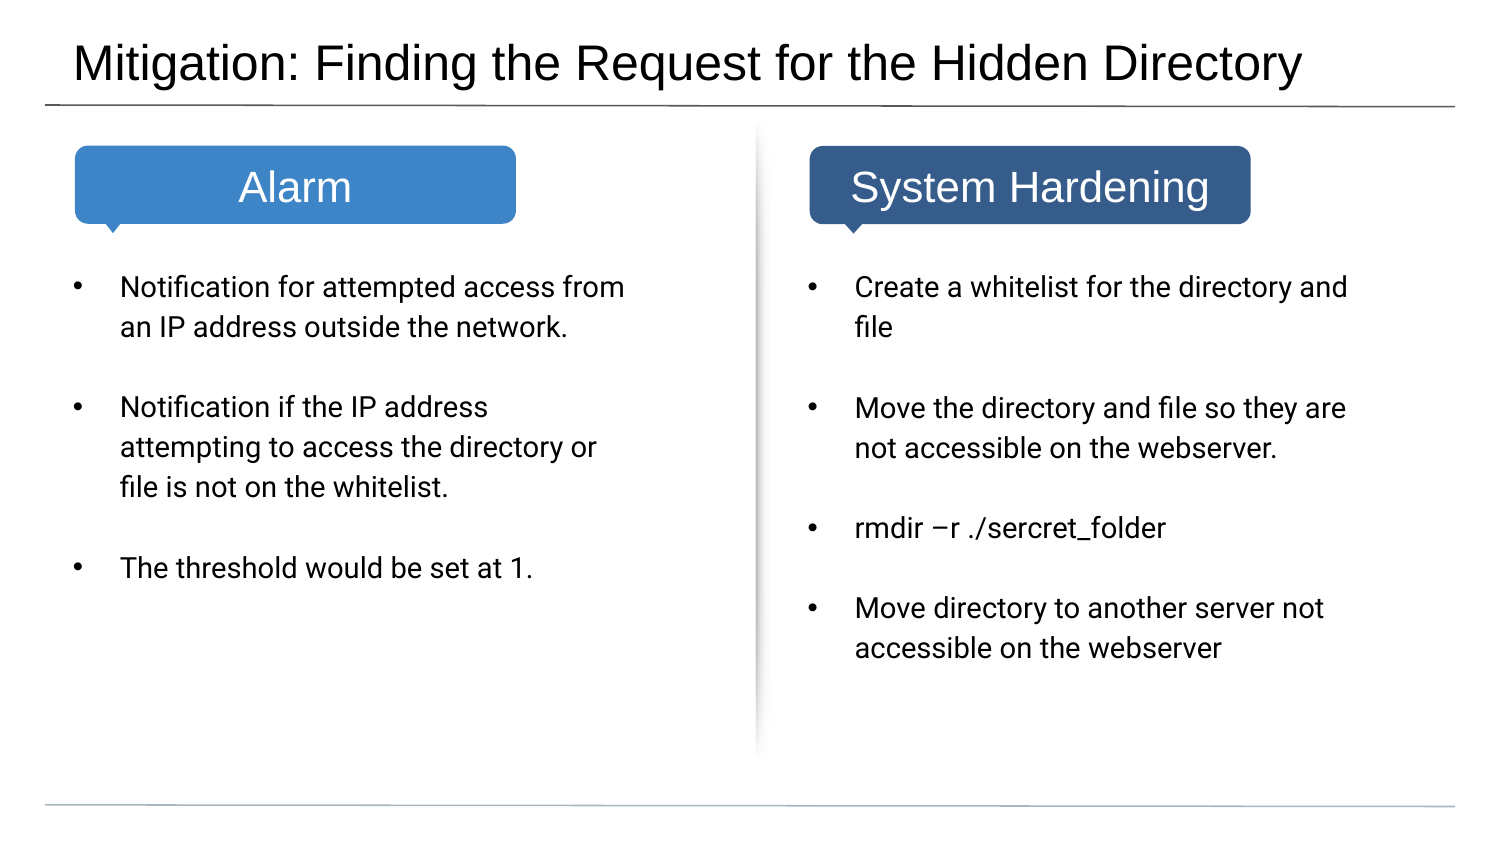

# Mitigation: Finding the Request for the Hidden Directory
Notification for attempted access from an IP address outside the network.

Notification if the IP address attempting to access the directory or file is not on the whitelist.

The threshold would be set at 1.
Create a whitelist for the directory and file

Move the directory and file so they are not accessible on the webserver.

rmdir –r ./sercret_folder

Move directory to another server not accessible on the webserver